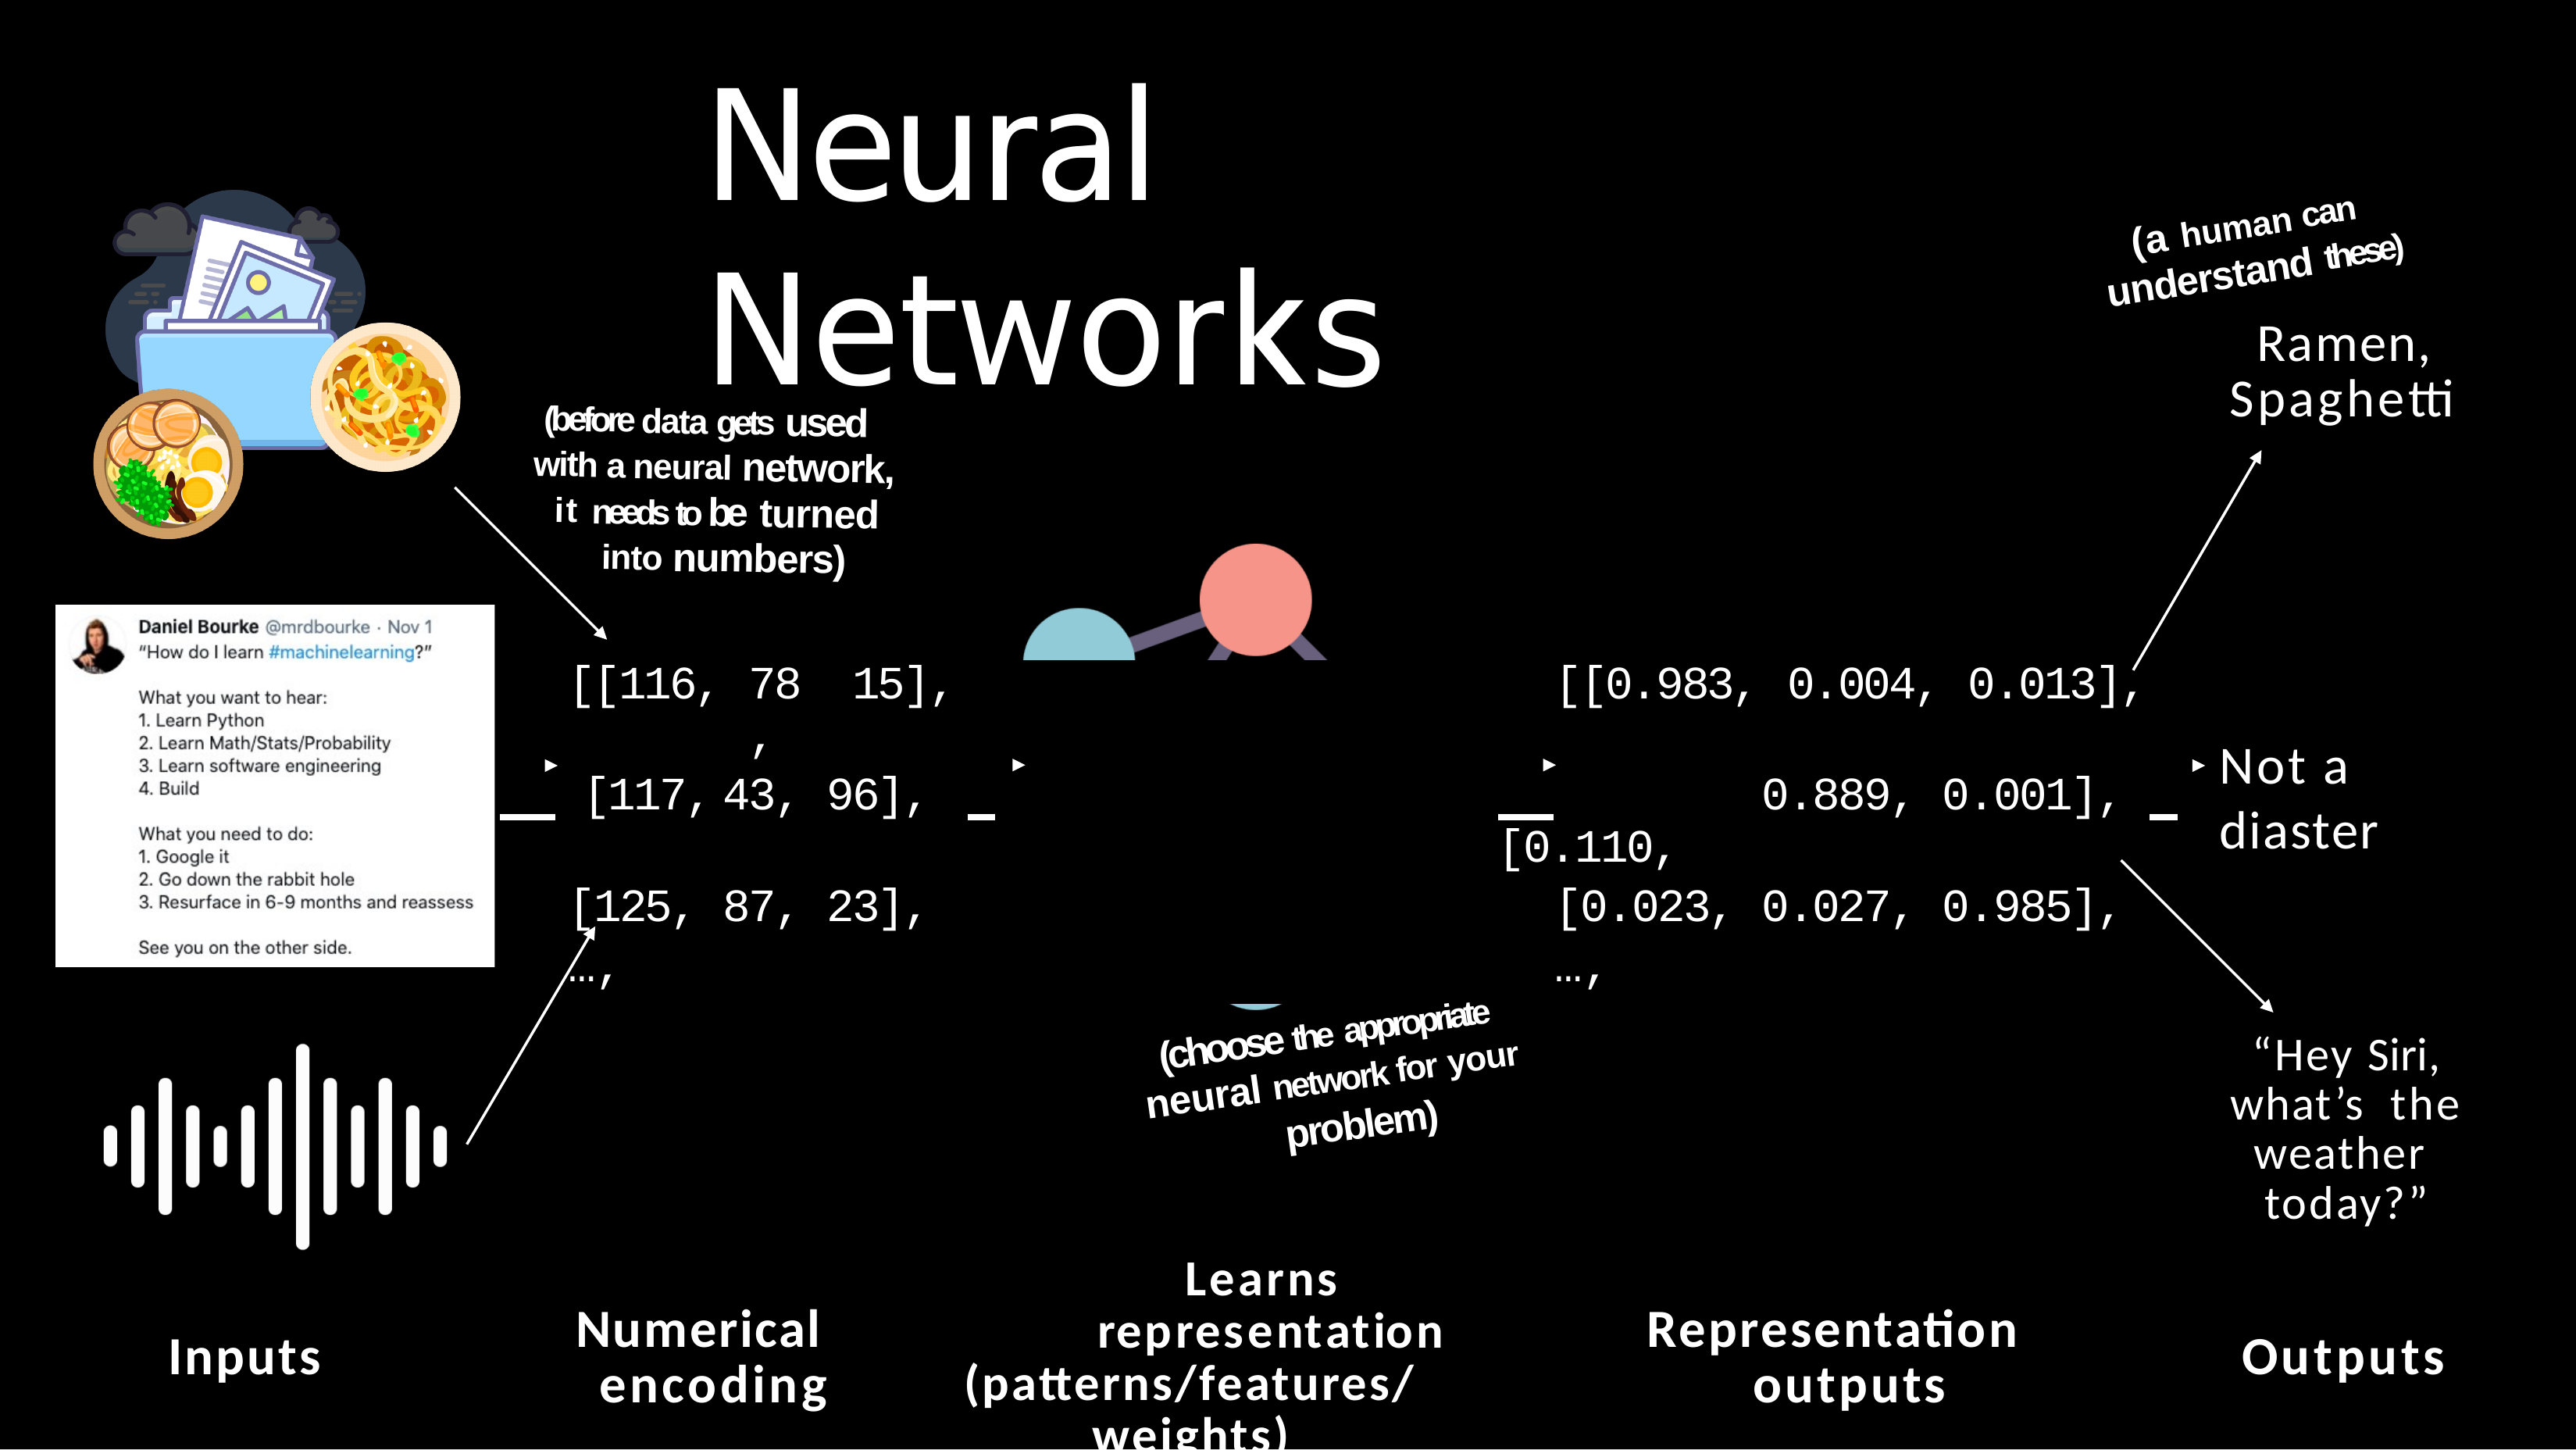

# Neural Networks

(a human can
understand these)
Ramen,  Spaghetti

(before data gets used

with a neural network,

it needs to be turned

into numbers)

| [[116, | 78, | 15], |  | [[0.983, | 0.004, | 0.013], |  |
| --- | --- | --- | --- | --- | --- | --- | --- |
| [117, | 43, | 96], |  | [0.110, | 0.889, | 0.001], |  |
| [125, | 87, | 23], |  | [0.023, | 0.027, | 0.985], |  |
| …, |  |  |  | …, |  |  |  |
Not a diaster

(choose the appropriate
“Hey Siri, what’s  the weather  today?”
neural network for your
problem)
Learns  representation
(patterns/features/weights)
Numerical  encoding
Representation  outputs
Inputs
Outputs